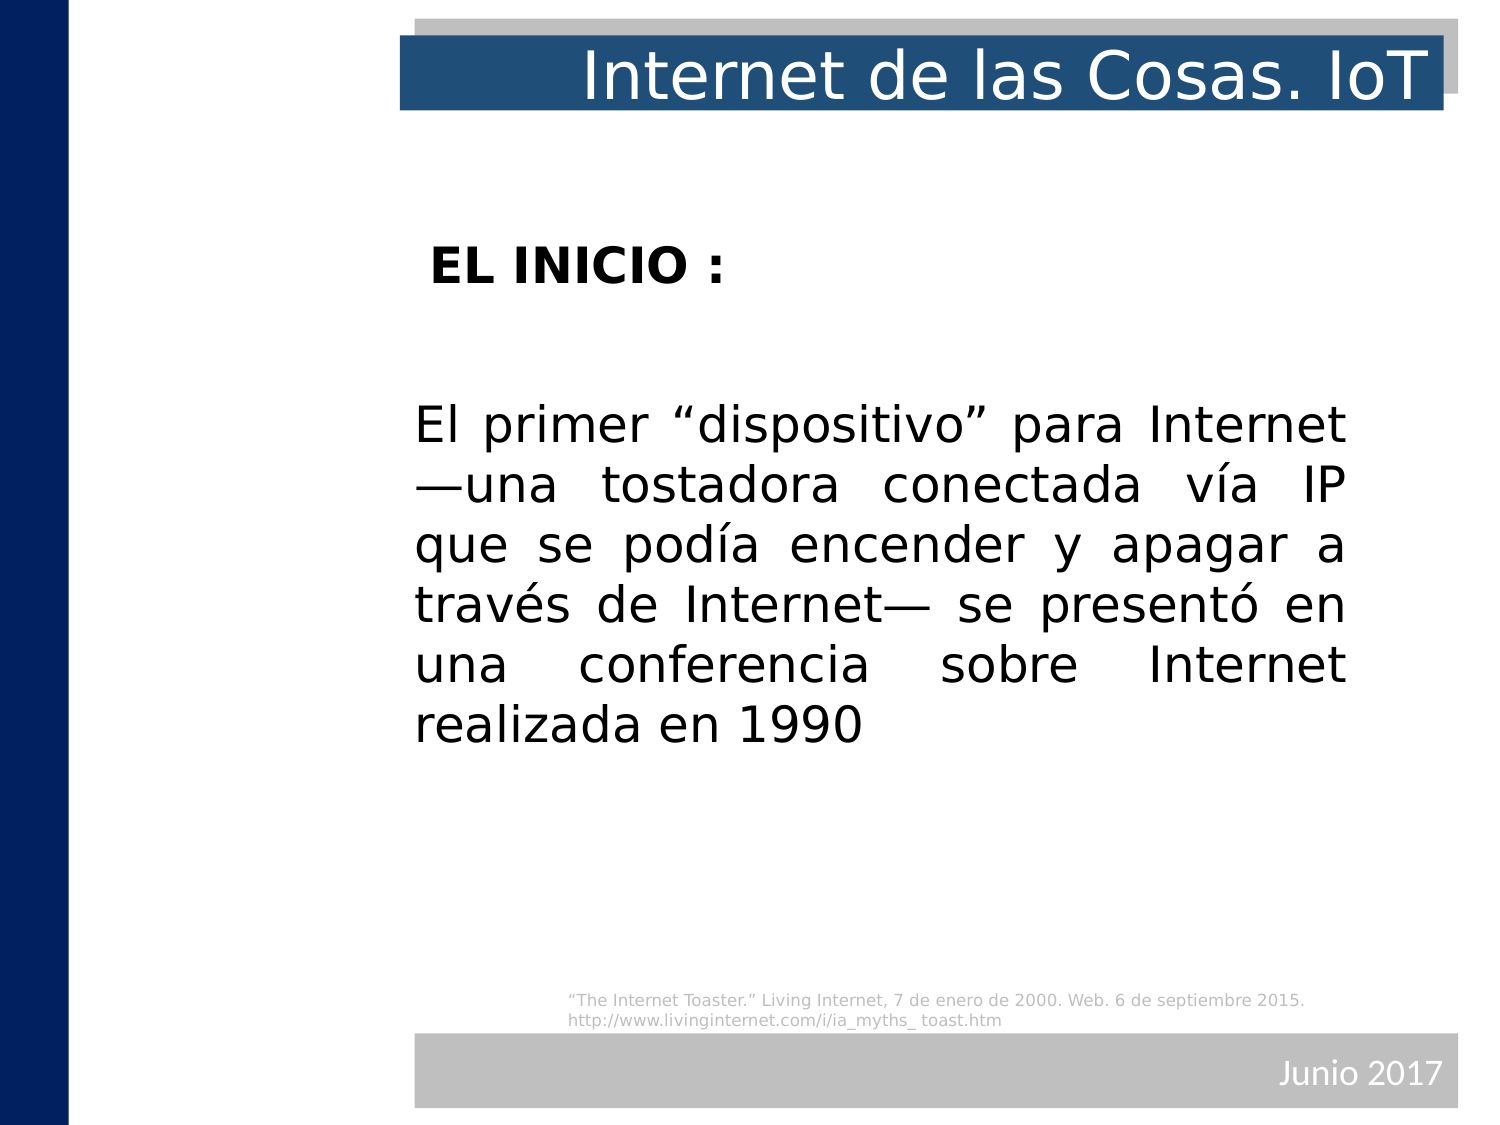

Internet de las Cosas. IoT
EL INICIO :
El primer “dispositivo” para Internet —una tostadora conectada vía IP que se podía encender y apagar a través de Internet— se presentó en una conferencia sobre Internet realizada en 1990

“The Internet Toaster.” Living Internet, 7 de enero de 2000. Web. 6 de septiembre 2015. http://www.livinginternet.com/i/ia_myths_ toast.htm
Junio 2017